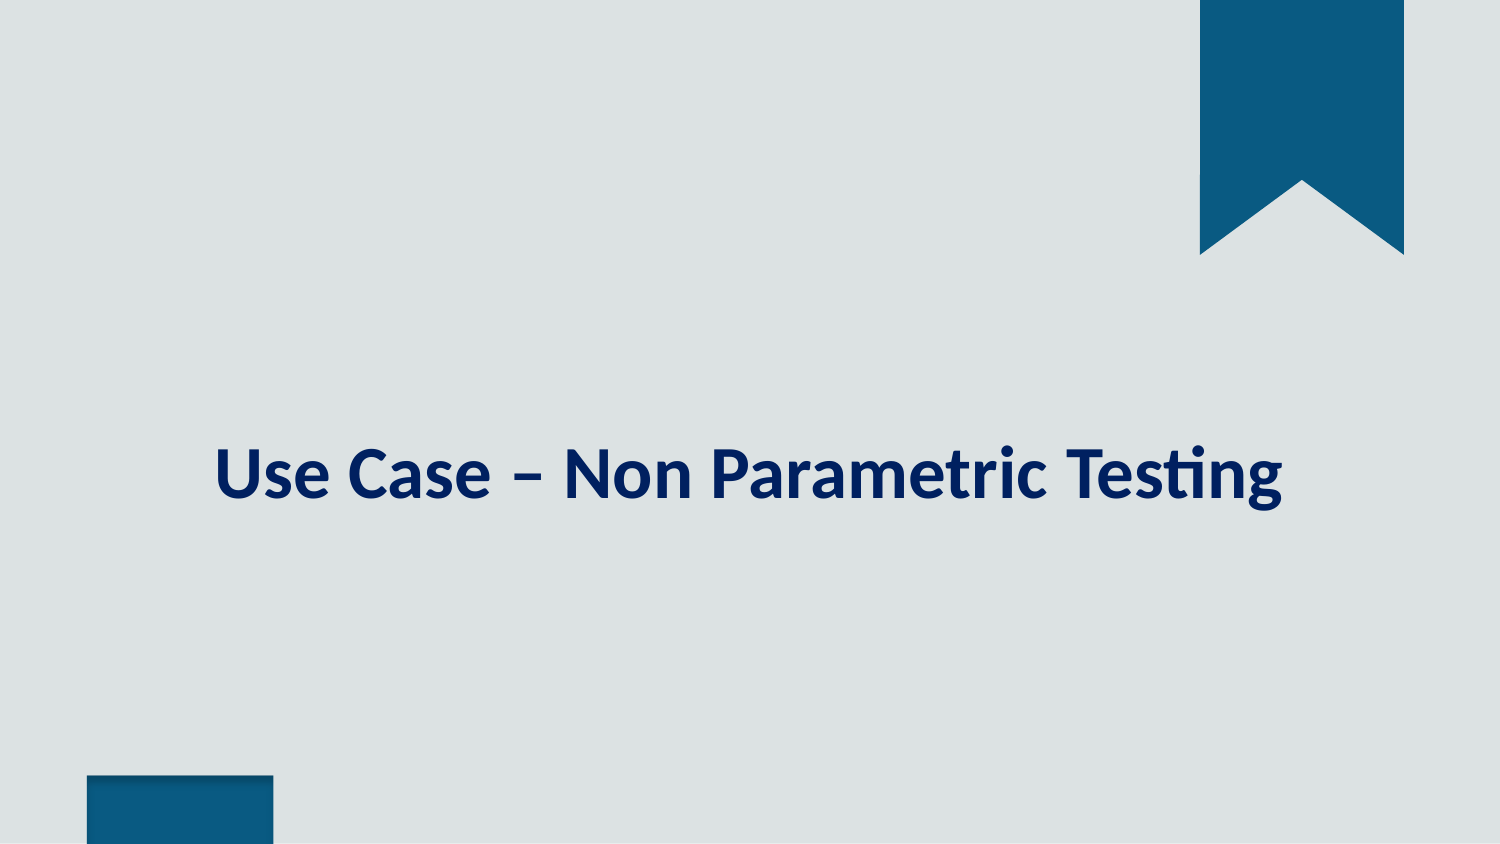

# Use Case – Non Parametric Testing